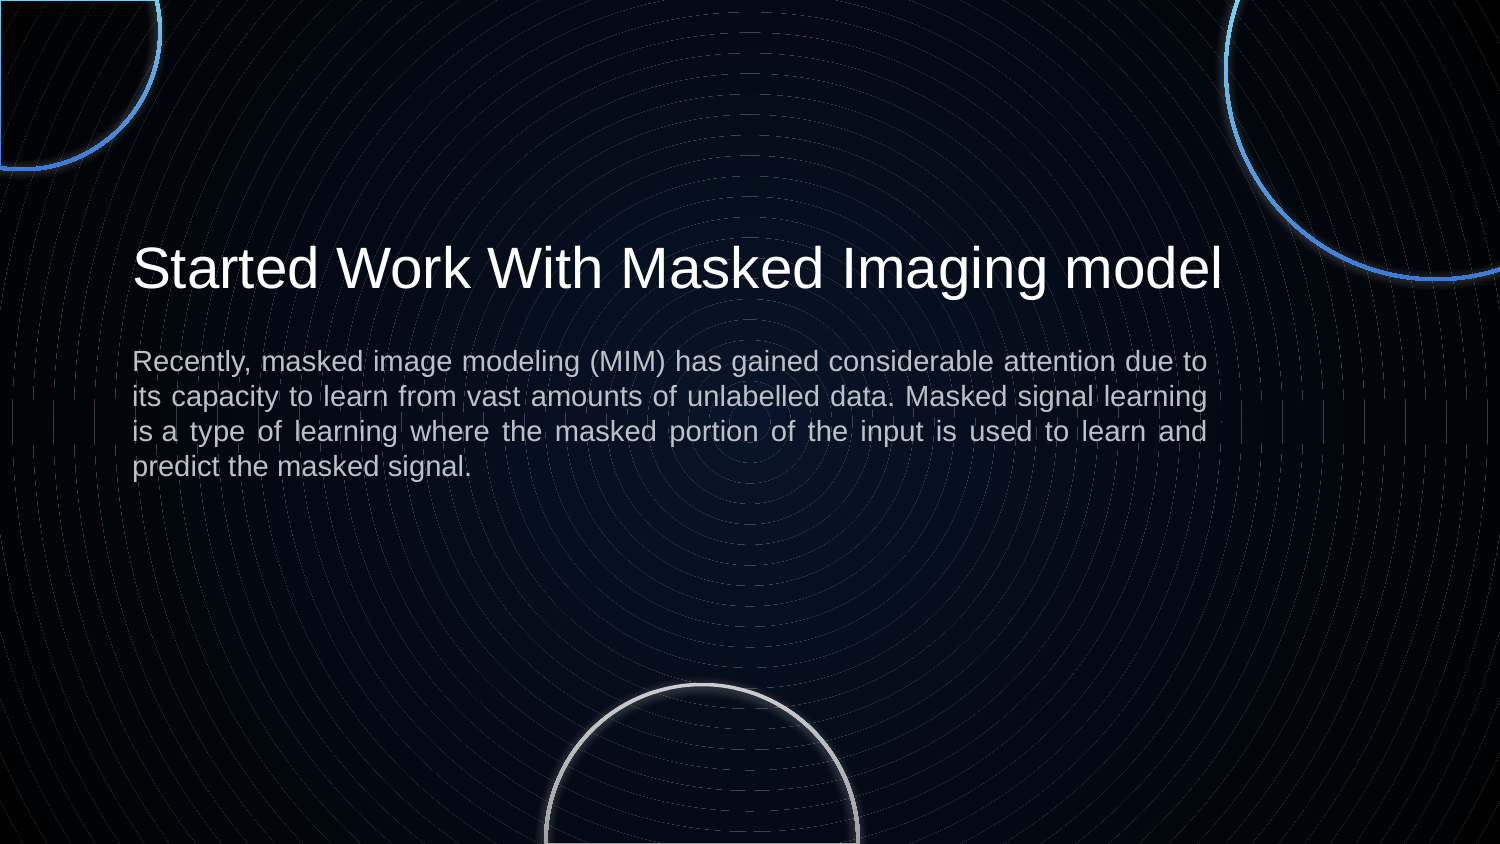

# Started Work With Masked Imaging model
Recently, masked image modeling (MIM) has gained considerable attention due to its capacity to learn from vast amounts of unlabelled data. Masked signal learning is a type of learning where the masked portion of the input is used to learn and predict the masked signal.